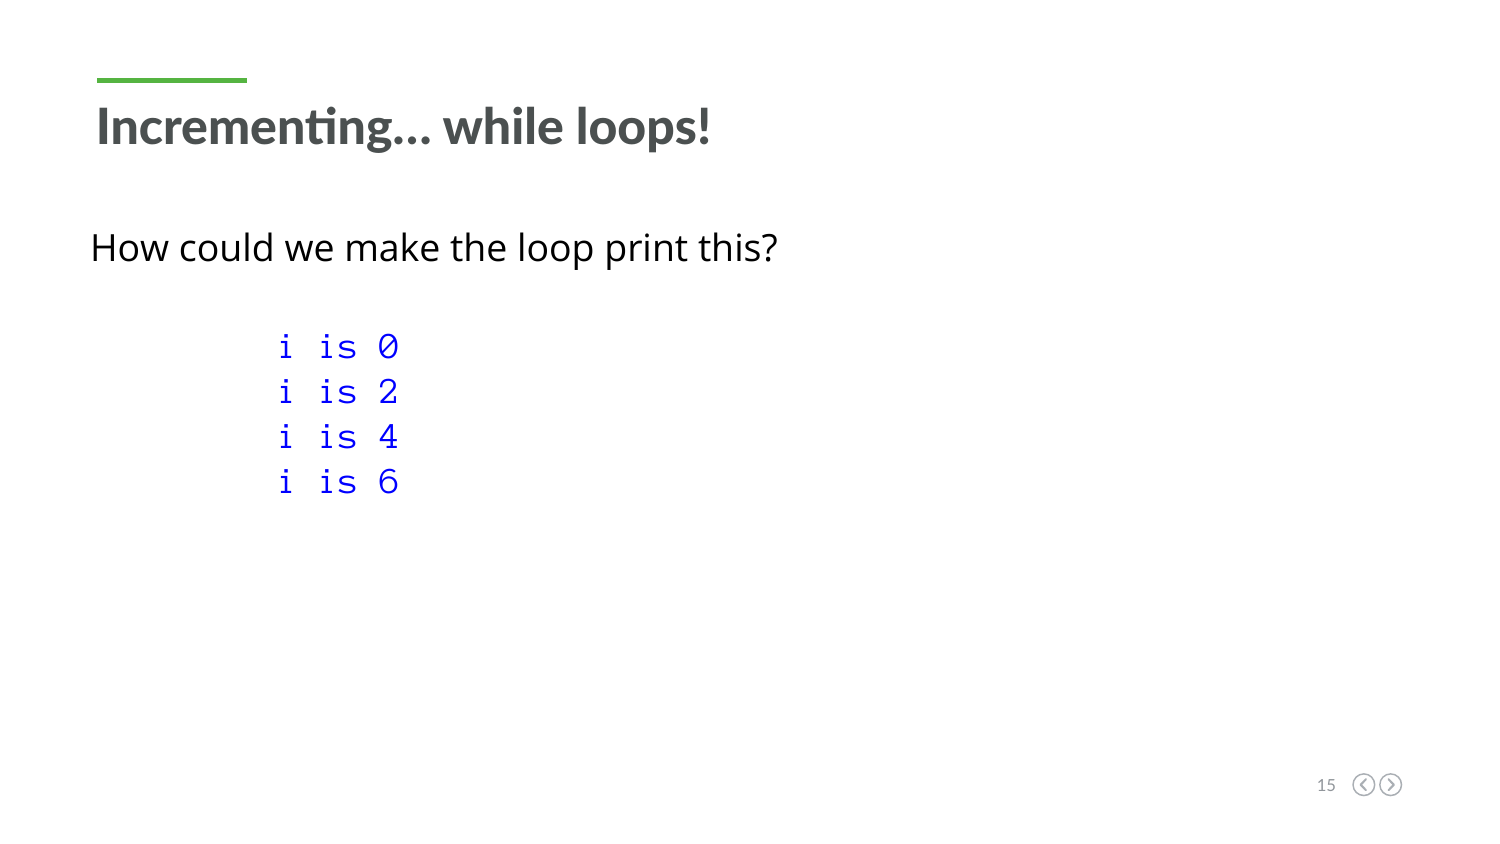

Incrementing… while loops!

How could we make the loop print this?

i is 0
i is 2
i is 4
i is 6